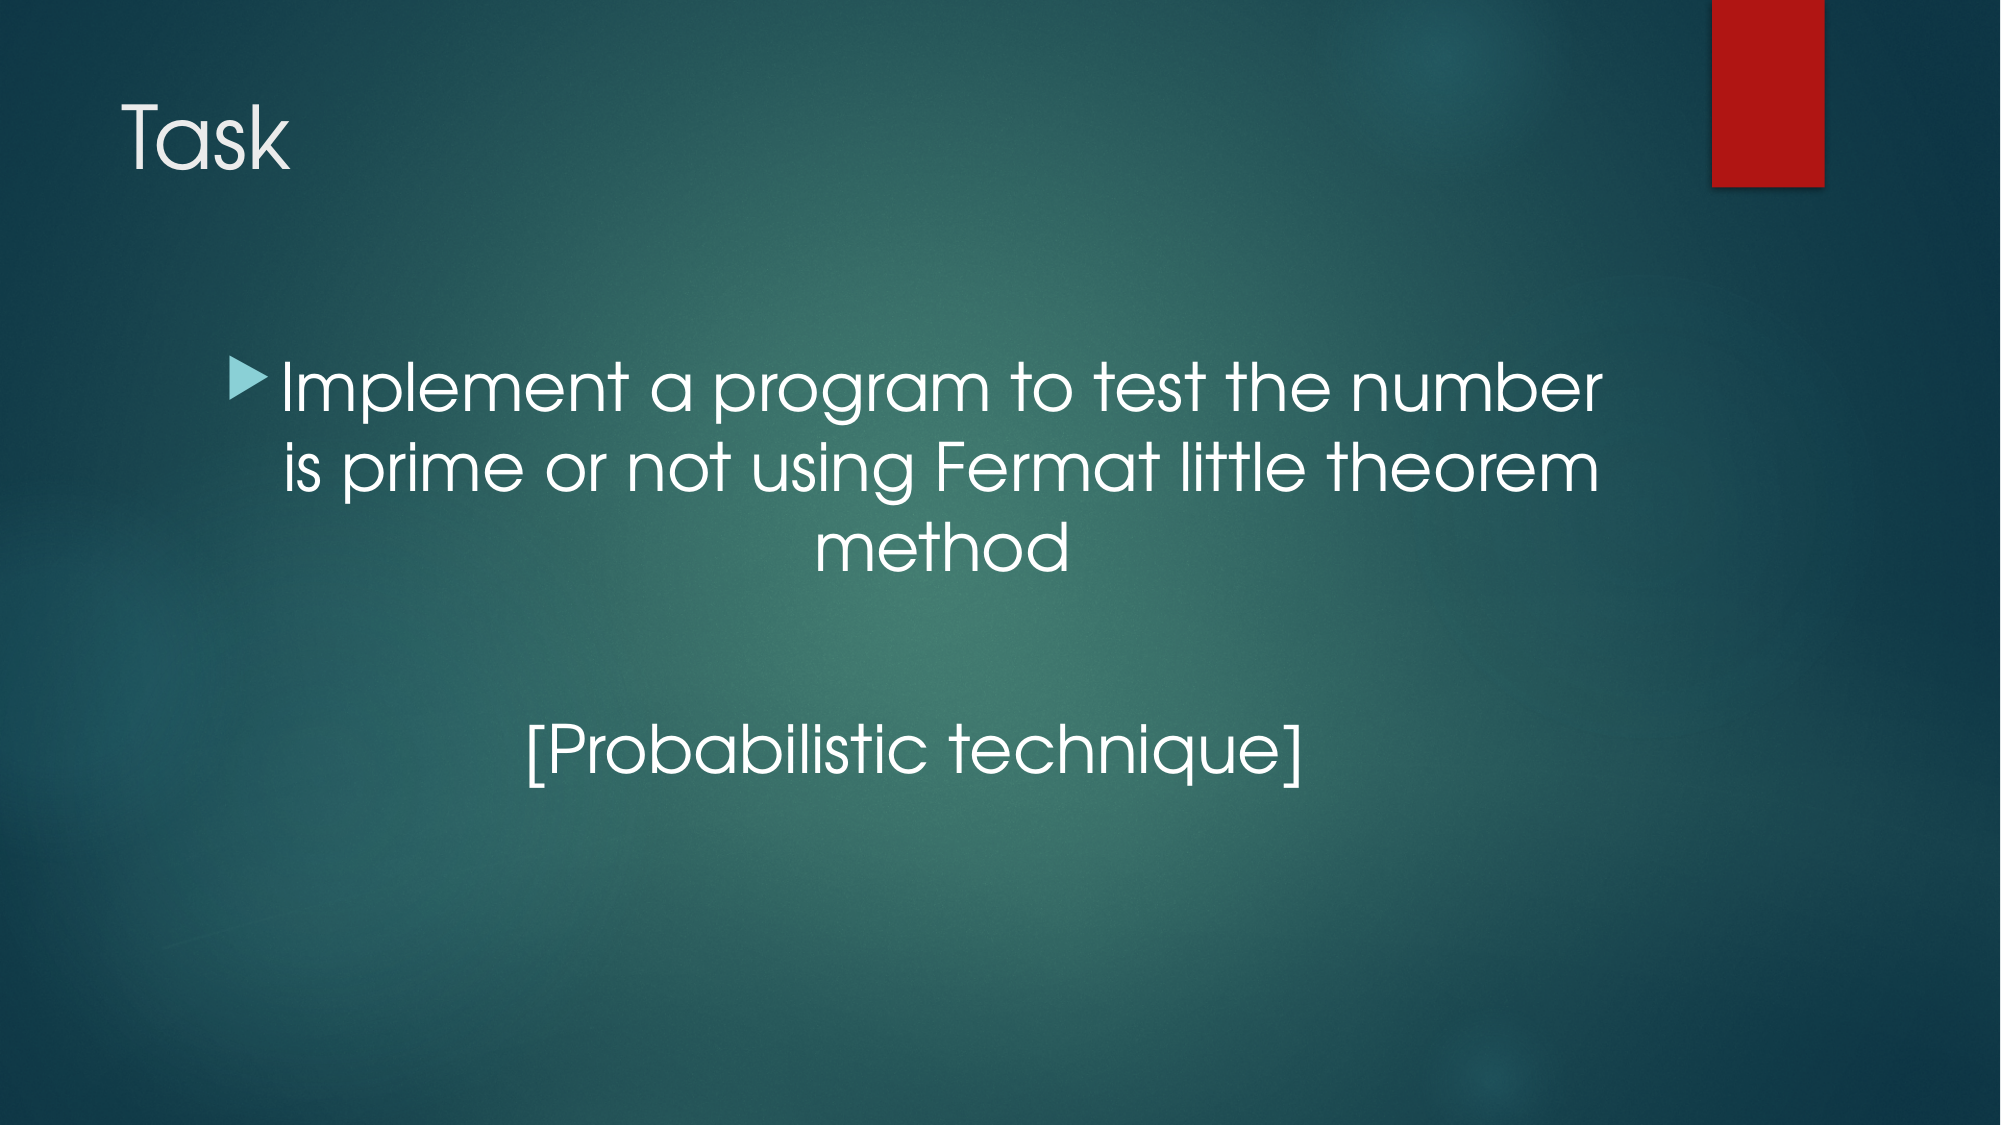

# Task
Implement a program to test the number is prime or not using Fermat little theorem method

[Probabilistic technique]